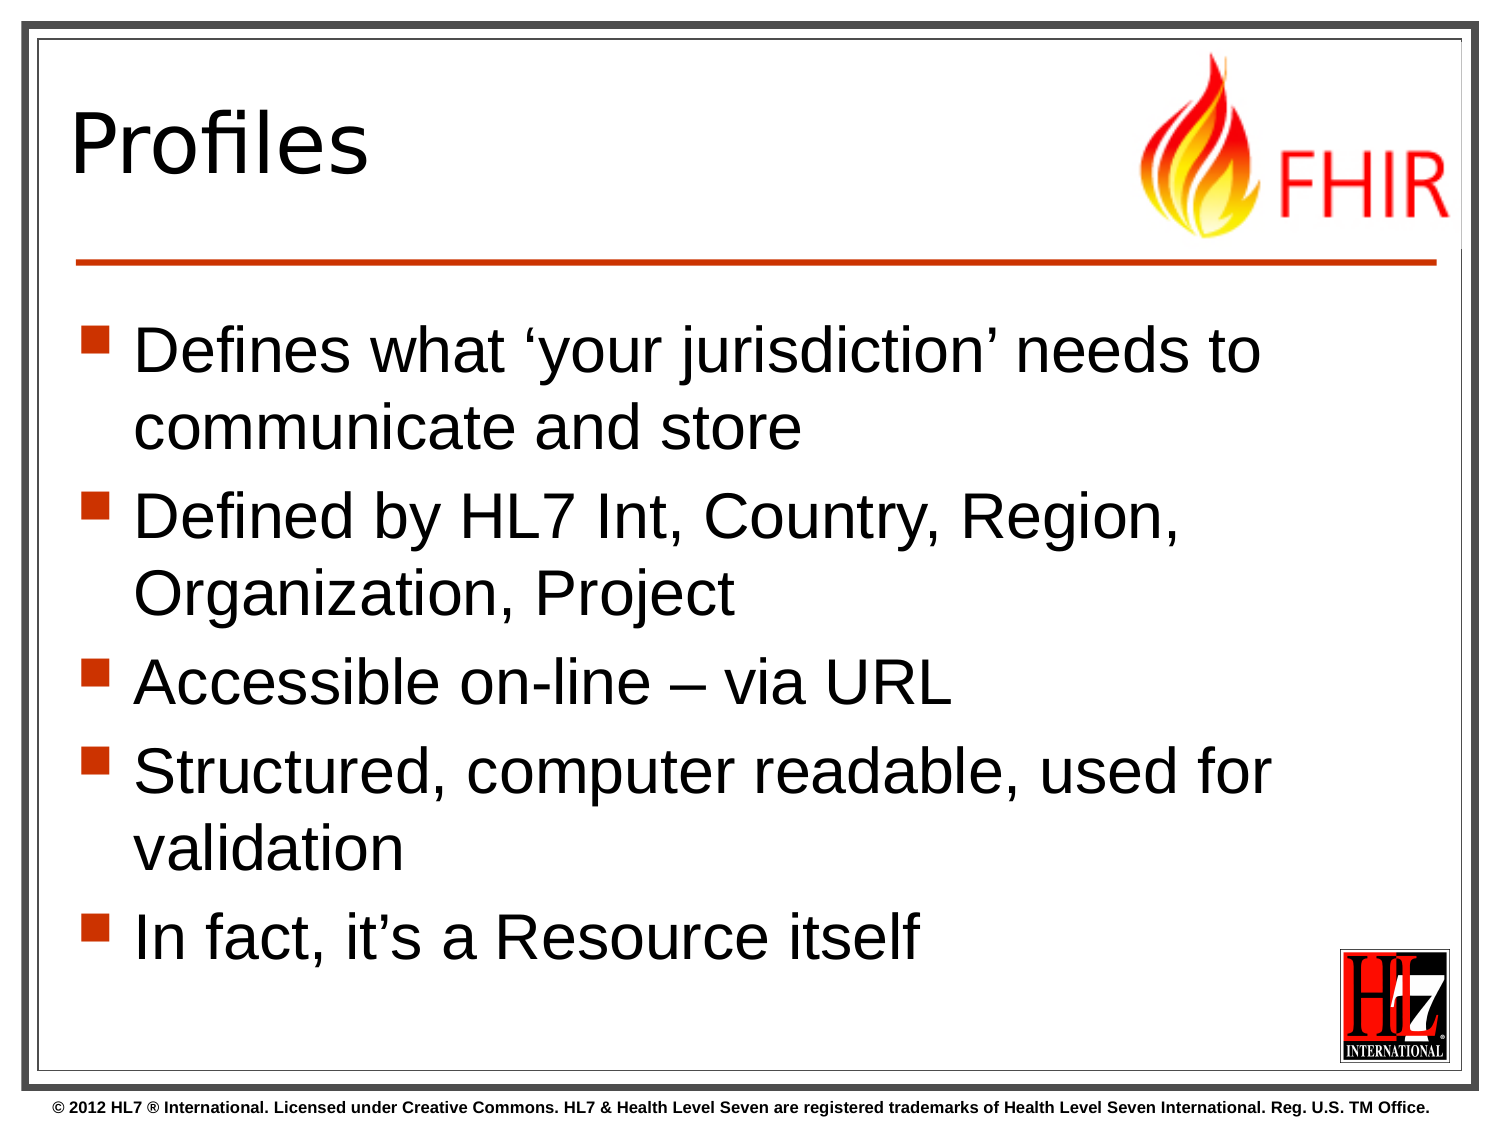

# Profiles
Defines what ‘your jurisdiction’ needs to communicate and store
Defined by HL7 Int, Country, Region, Organization, Project
Accessible on-line – via URL
Structured, computer readable, used for validation
In fact, it’s a Resource itself